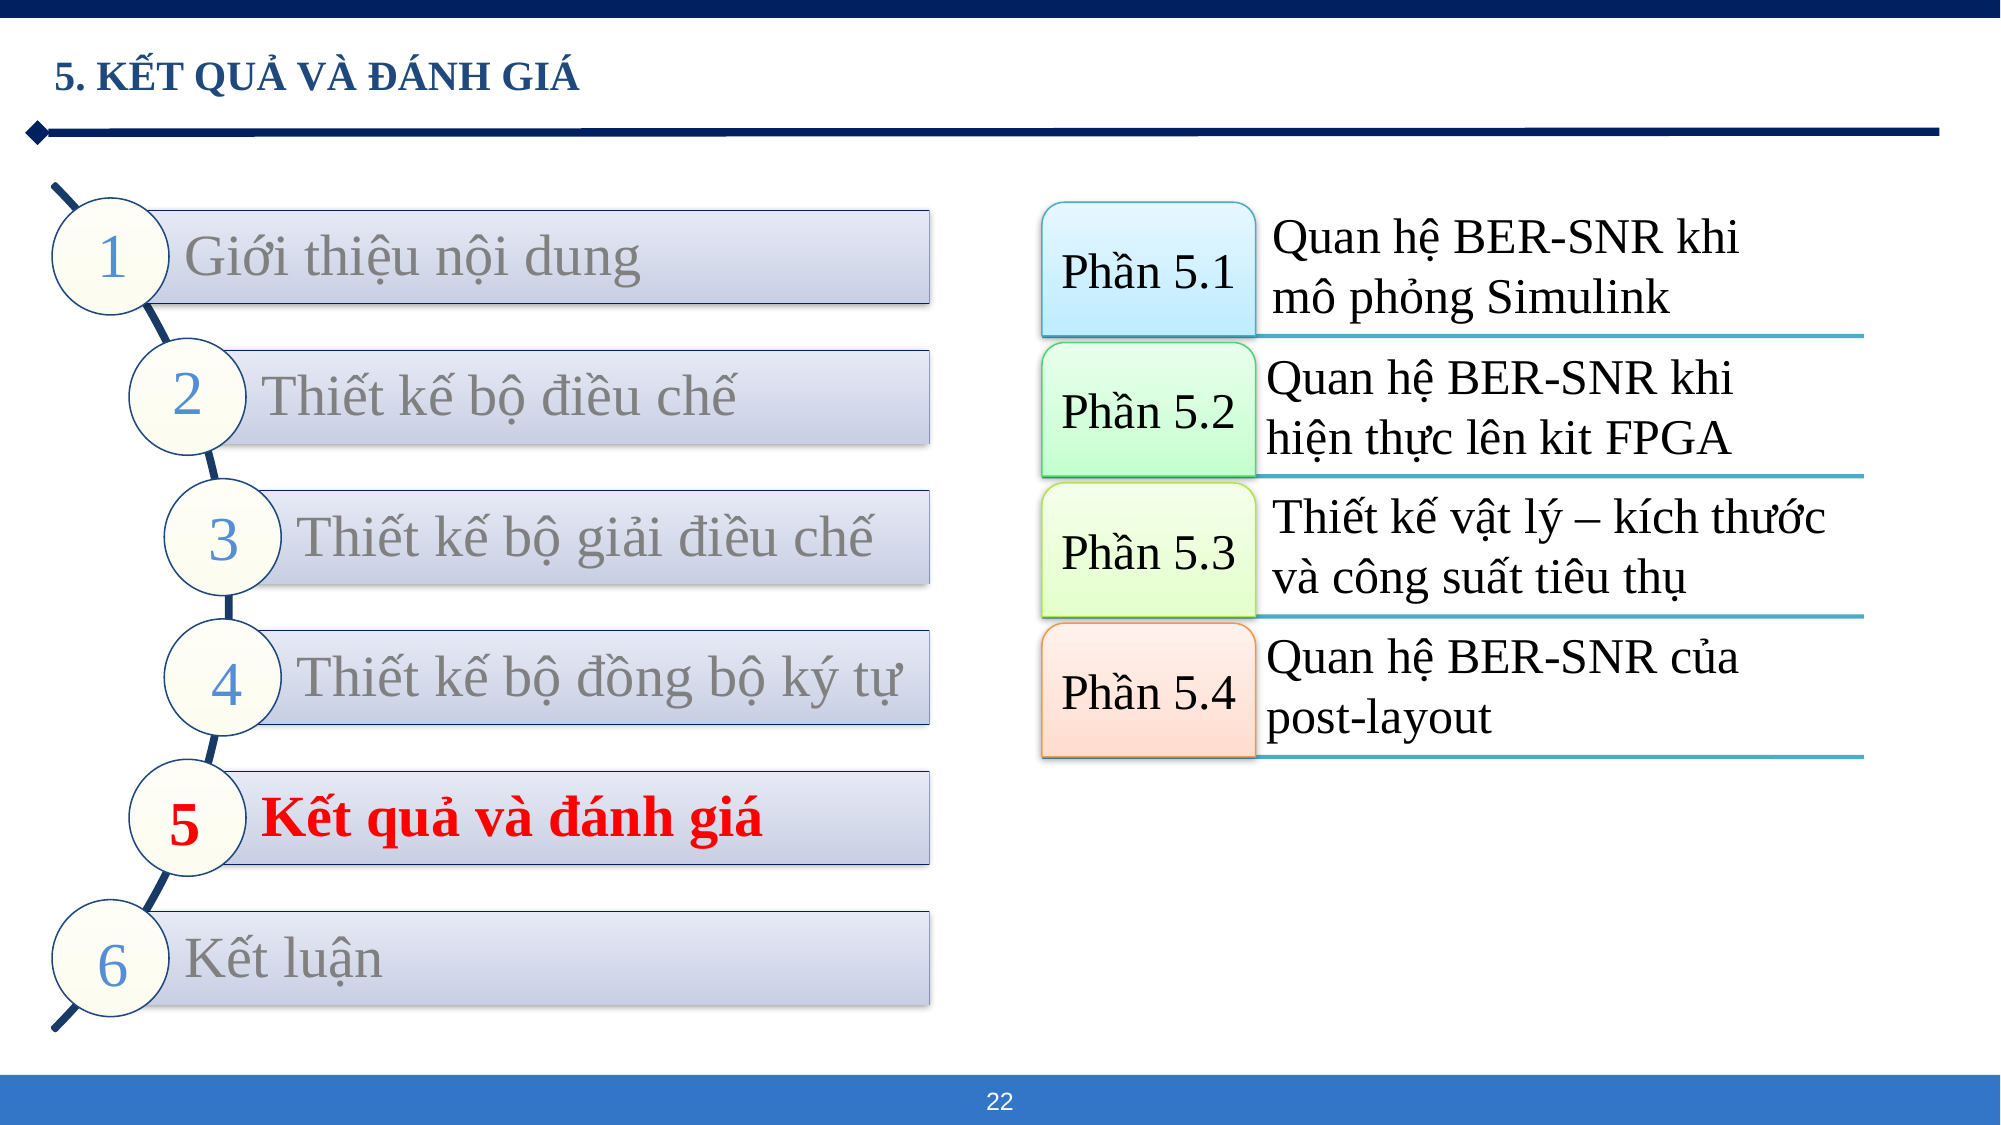

5. KẾT QUẢ VÀ ĐÁNH GIÁ
Giới thiệu nội dung
Thiết kế bộ điều chế
Thiết kế bộ giải điều chế
Thiết kế bộ đồng bộ ký tự
Kết quả và đánh giá
Kết luận
1
2
3
4
5
6
Quan hệ BER-SNR khi mô phỏng Simulink
Phần 5.1
Phần 5.2
Phần 5.3
Phần 5.4
Quan hệ BER-SNR khi hiện thực lên kit FPGA
Thiết kế vật lý – kích thước và công suất tiêu thụ
Quan hệ BER-SNR của post-layout